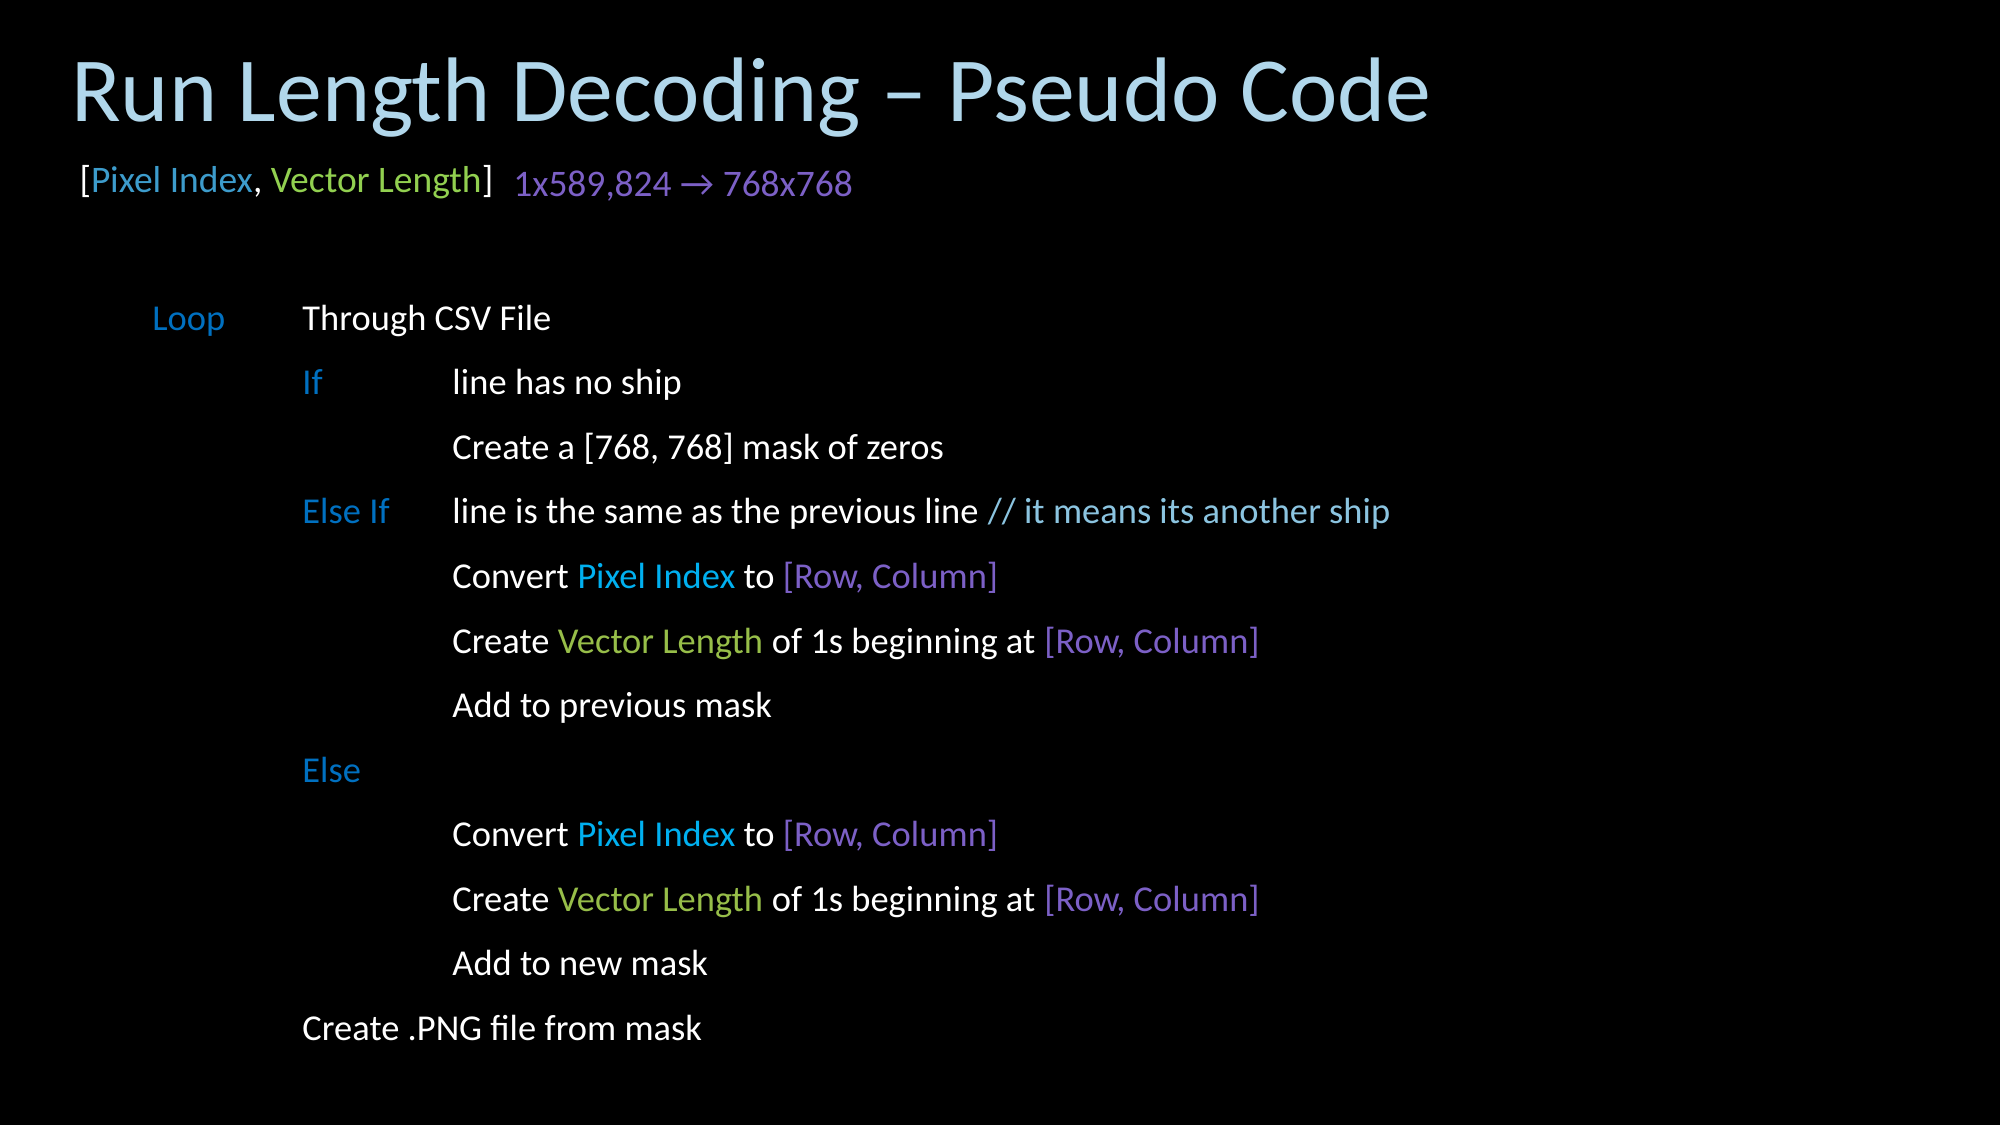

# Run Length Decoding – Pseudo Code
[Pixel Index, Vector Length]
1x589,824 → 768x768
Loop 	Through CSV File
	If 	line has no ship
		Create a [768, 768] mask of zeros
	Else If 	line is the same as the previous line // it means its another ship
		Convert Pixel Index to [Row, Column]
		Create Vector Length of 1s beginning at [Row, Column]
		Add to previous mask
	Else
		Convert Pixel Index to [Row, Column]
		Create Vector Length of 1s beginning at [Row, Column]
		Add to new mask
	Create .PNG file from mask